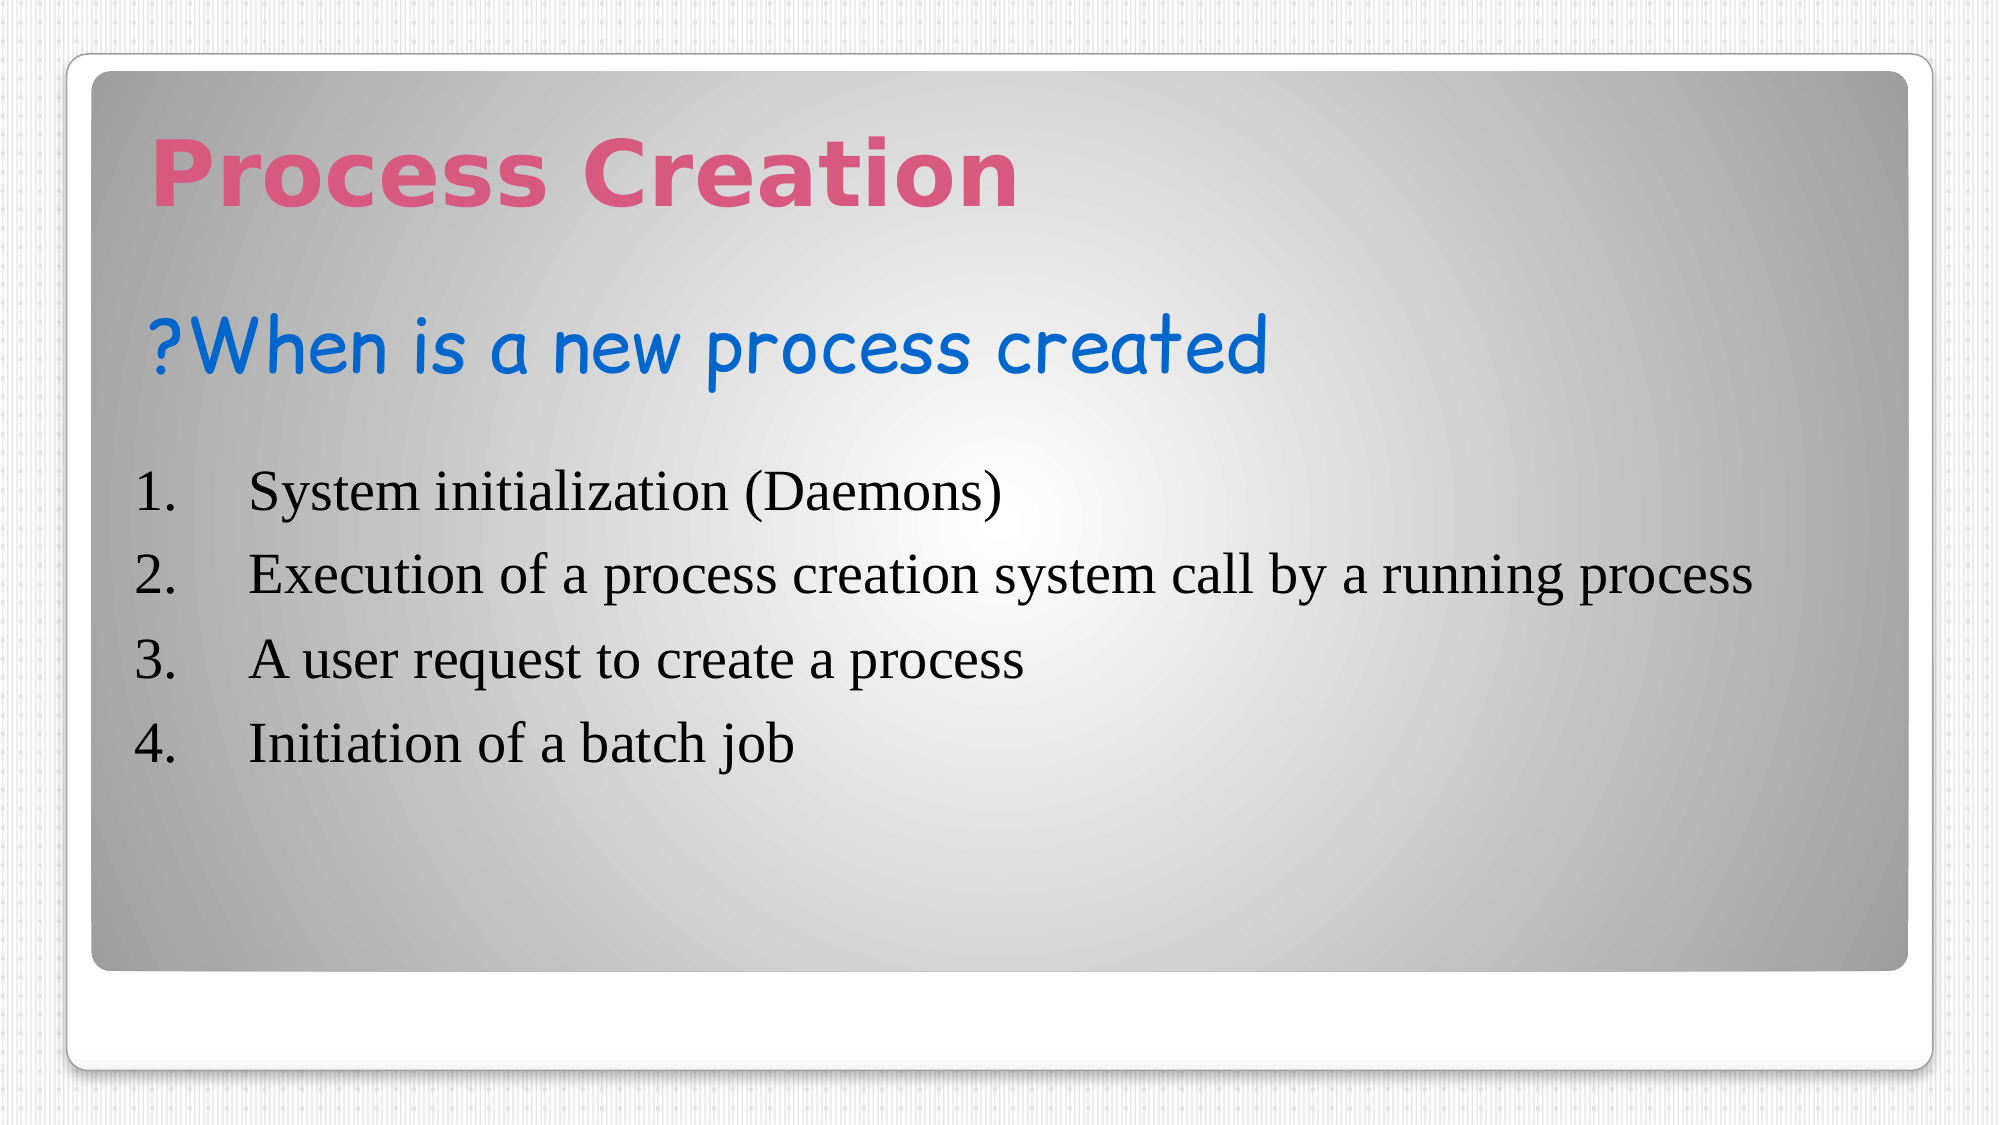

# Process Creation
?When is a new process created
System initialization (Daemons)
Execution of a process creation system call by a running process
A user request to create a process
Initiation of a batch job